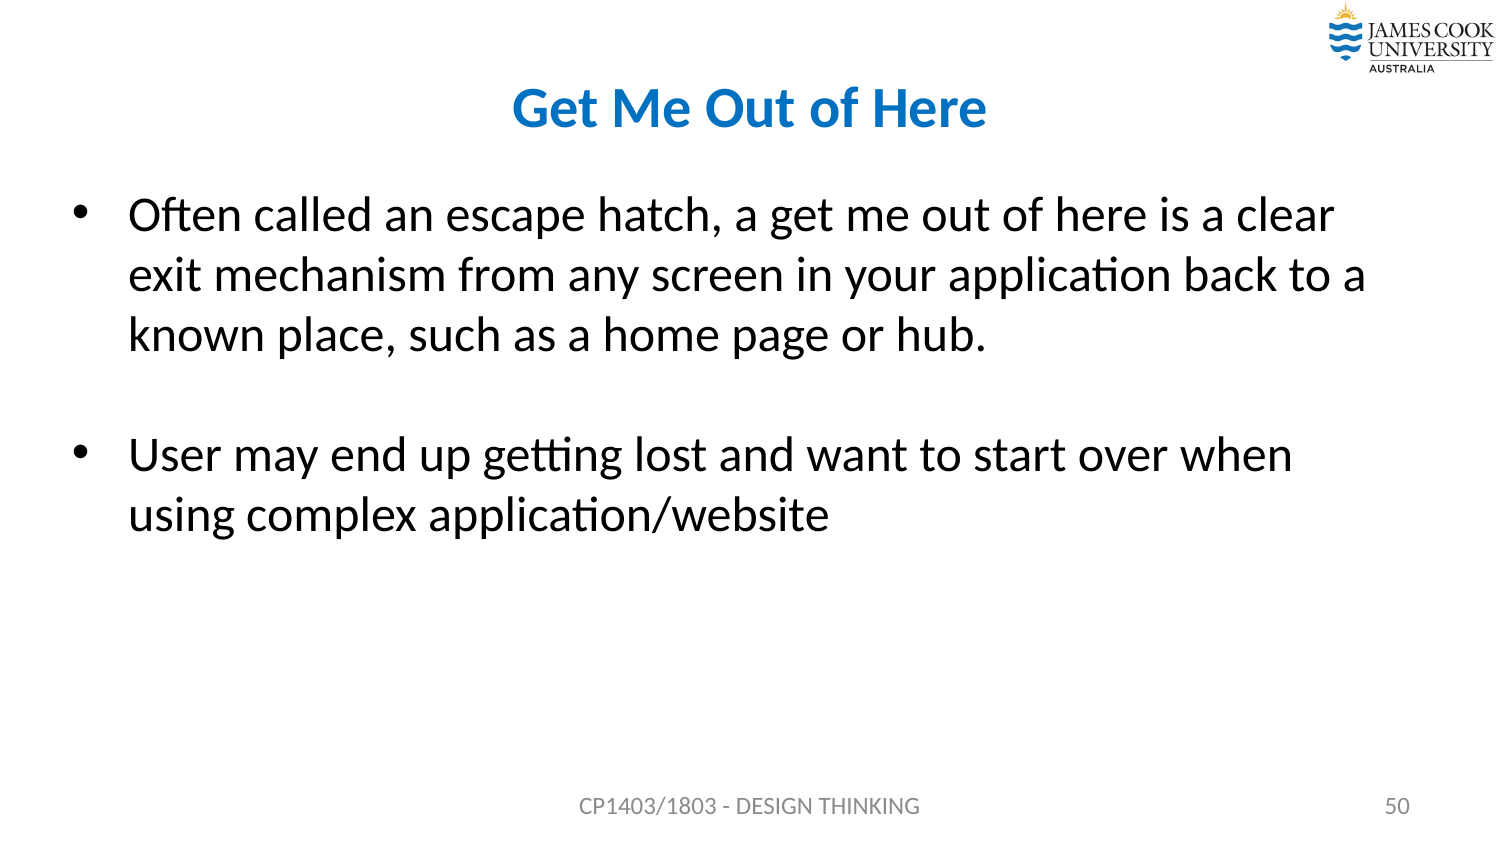

# Get Me Out of Here
Often called an escape hatch, a get me out of here is a clear exit mechanism from any screen in your application back to a known place, such as a home page or hub.

User may end up getting lost and want to start over when using complex application/website
CP1403/1803 - DESIGN THINKING
50